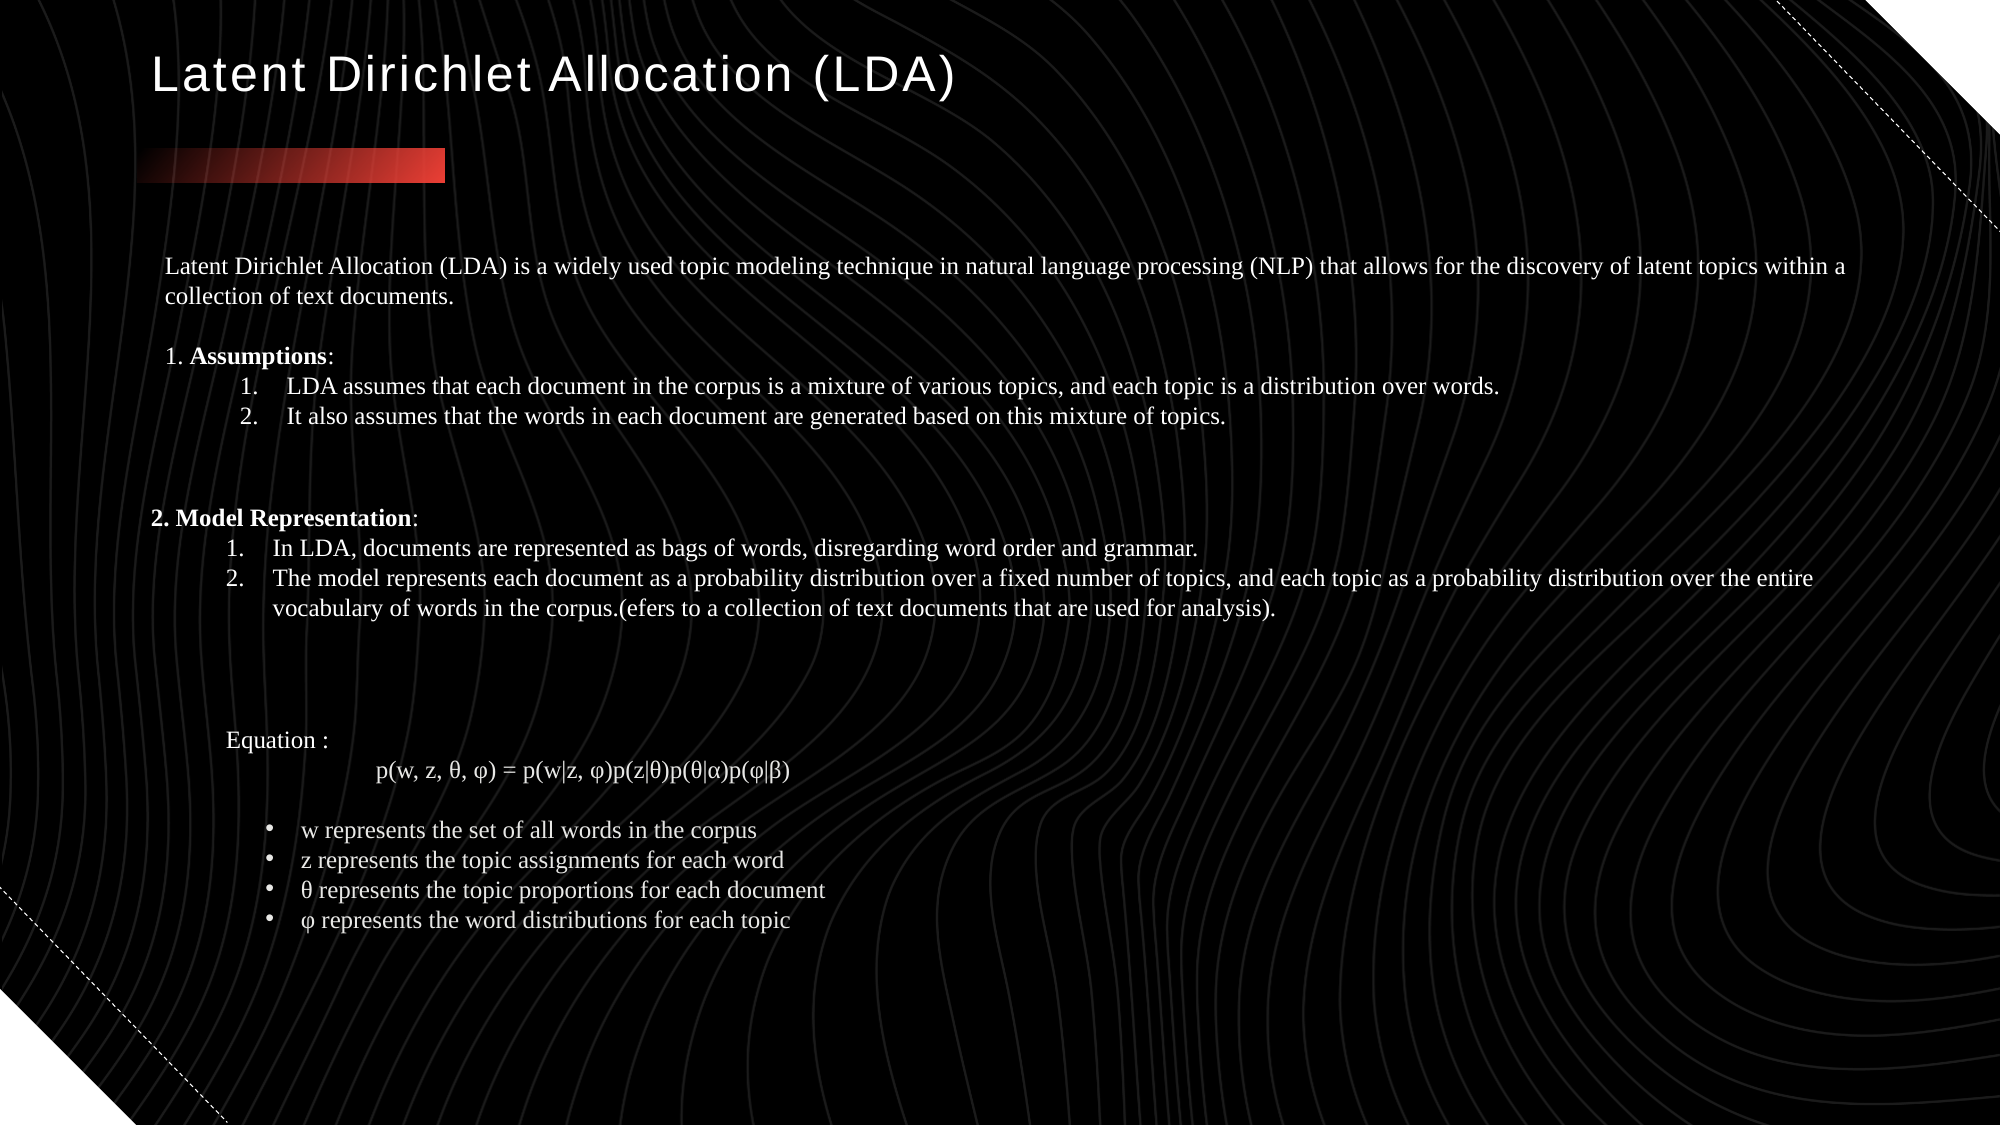

# Latent Dirichlet Allocation (LDA)
Latent Dirichlet Allocation (LDA) is a widely used topic modeling technique in natural language processing (NLP) that allows for the discovery of latent topics within a collection of text documents.

 Assumptions:
LDA assumes that each document in the corpus is a mixture of various topics, and each topic is a distribution over words.
It also assumes that the words in each document are generated based on this mixture of topics.

2. Model Representation:
In LDA, documents are represented as bags of words, disregarding word order and grammar.
The model represents each document as a probability distribution over a fixed number of topics, and each topic as a probability distribution over the entire vocabulary of words in the corpus.(efers to a collection of text documents that are used for analysis).

Equation :
	p(w, z, θ, φ) = p(w|z, φ)p(z|θ)p(θ|α)p(φ|β)

w represents the set of all words in the corpus
z represents the topic assignments for each word
θ represents the topic proportions for each document
φ represents the word distributions for each topic